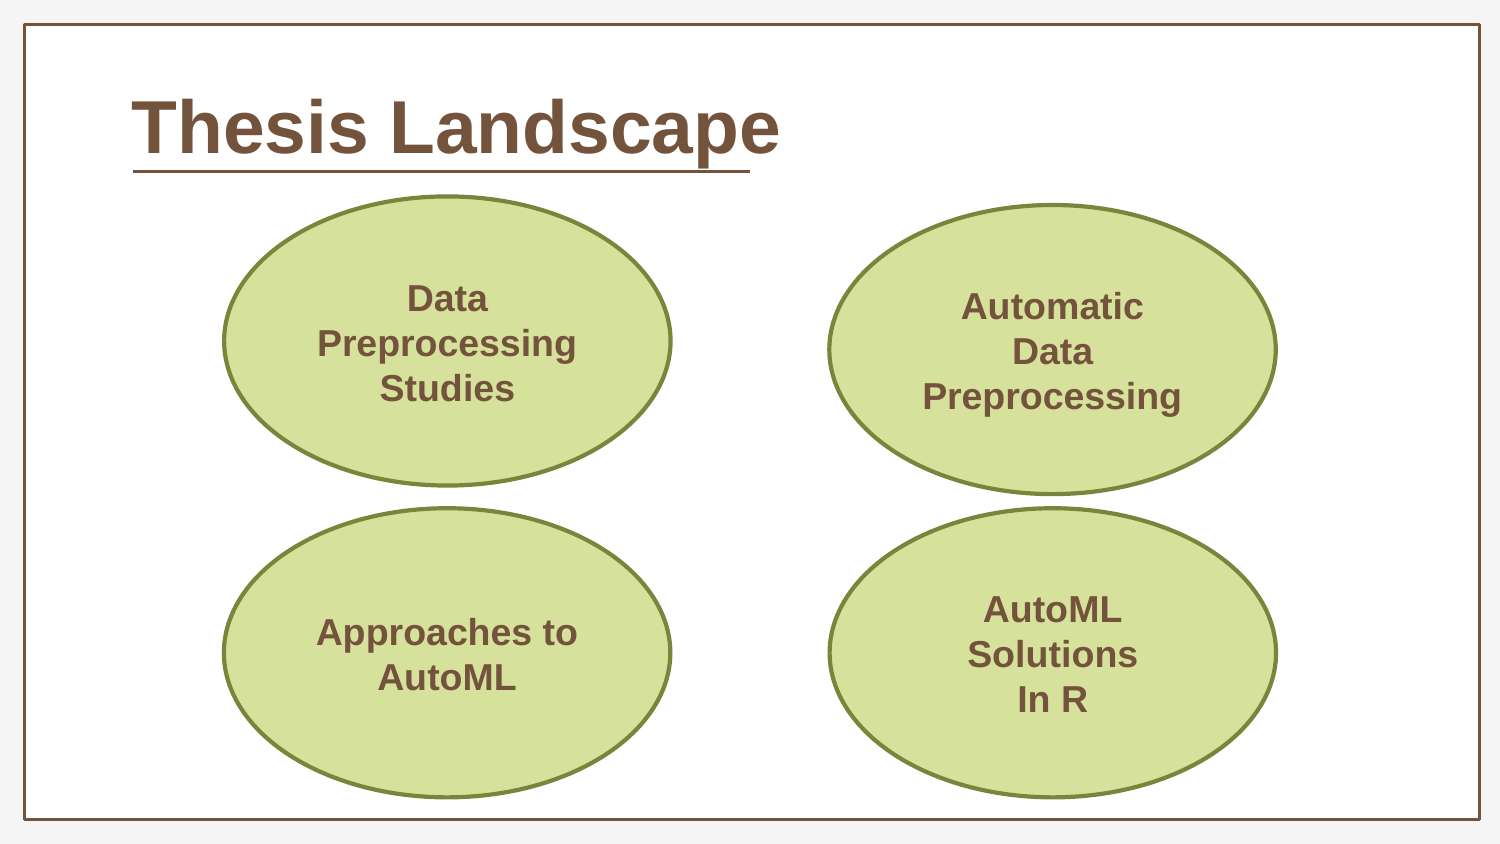

Thesis Landscape
Data Preprocessing Studies
Automatic
Data
Preprocessing
Approaches to
AutoML
AutoML
Solutions
In R